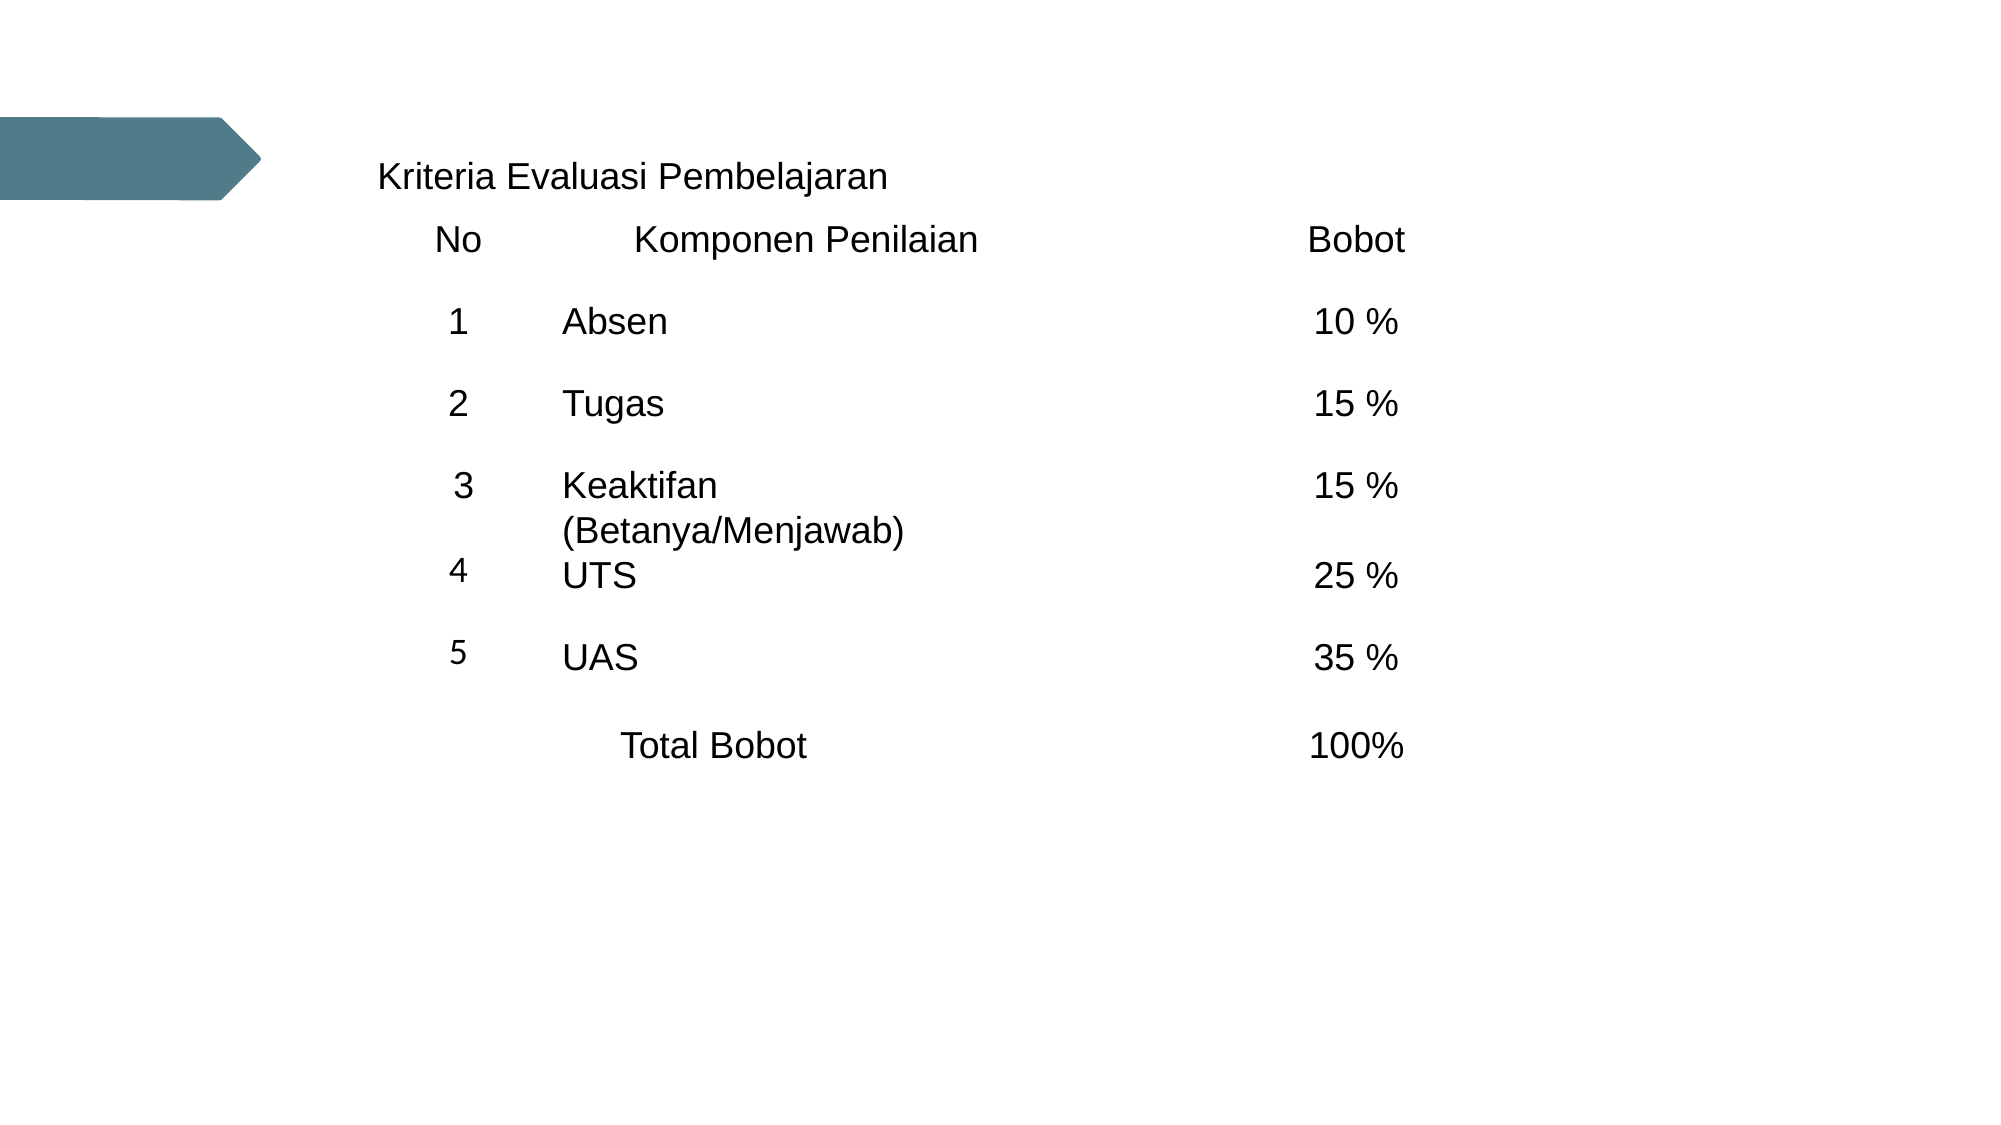

| Kriteria Evaluasi Pembelajaran |  |  |
| --- | --- | --- |
| No | Komponen Penilaian | Bobot |
| 1 | Absen | 10 % |
| 2 | Tugas | 15 % |
| 3 | Keaktifan (Betanya/Menjawab) | 15 % |
| 4 | UTS | 25 % |
| 5 | UAS | 35 % |
| Total Bobot |  | 100% |